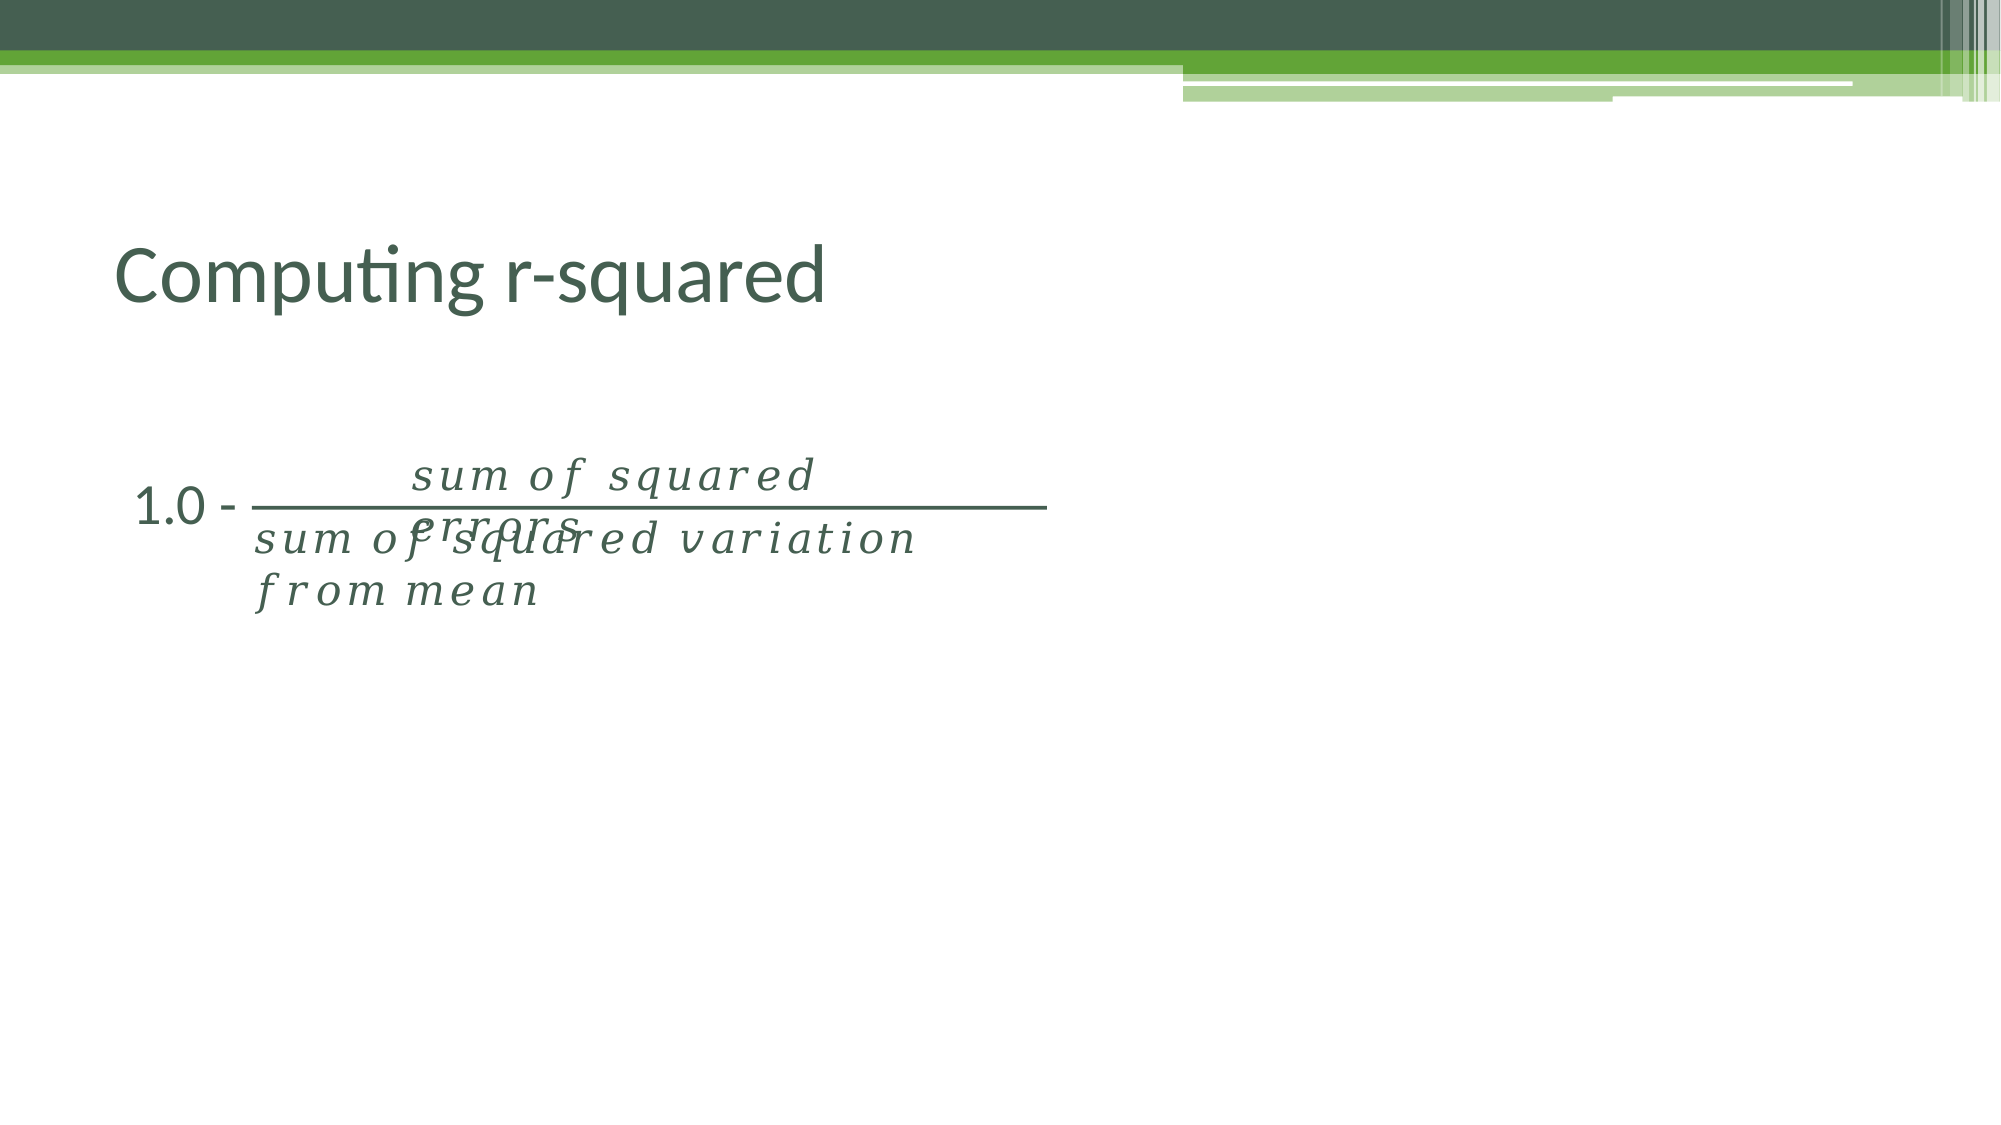

# Computing r-squared
𝑠𝑢𝑚 𝑜𝑓 𝑠𝑞𝑢𝑎𝑟𝑒𝑑 𝑒𝑟𝑟𝑜𝑟𝑠
1.0 -

𝑠𝑢𝑚 𝑜𝑓 𝑠𝑞𝑢𝑎𝑟𝑒𝑑 𝑣𝑎𝑟𝑖𝑎𝑡𝑖𝑜𝑛 𝑓𝑟𝑜𝑚 𝑚𝑒𝑎𝑛